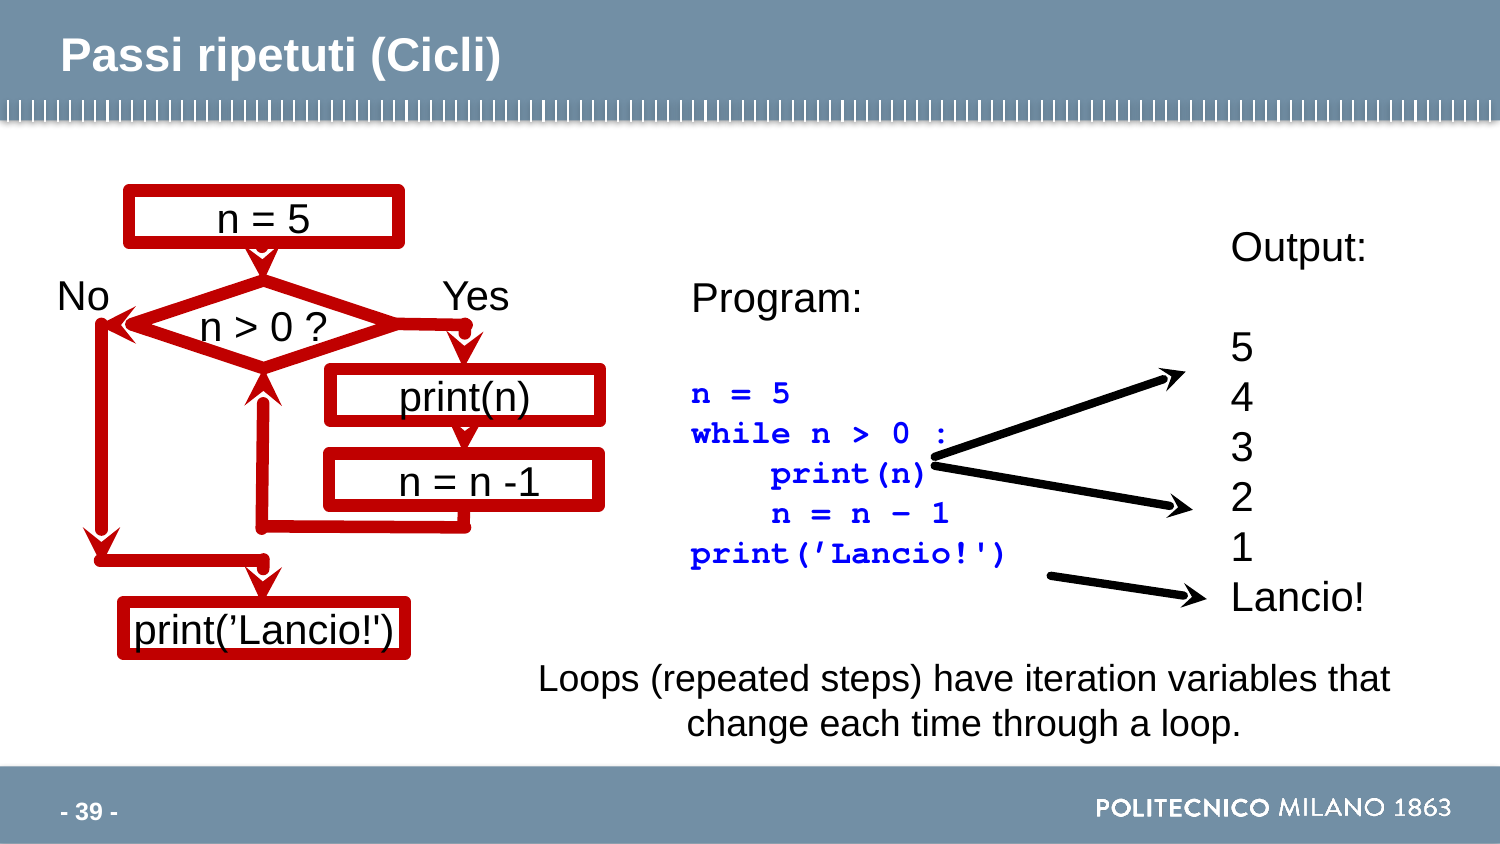

# Passi ripetuti (Cicli)
n = 5
Output:

5
4
3
2
1
Lancio!
No
Yes
n > 0 ?
Program:

n = 5
while n > 0 :
    print(n)
    n = n – 1
print(’Lancio!')
print(n)
 n = n -1
print(’Lancio!')
Loops (repeated steps) have iteration variables that change each time through a loop.
- 39 -